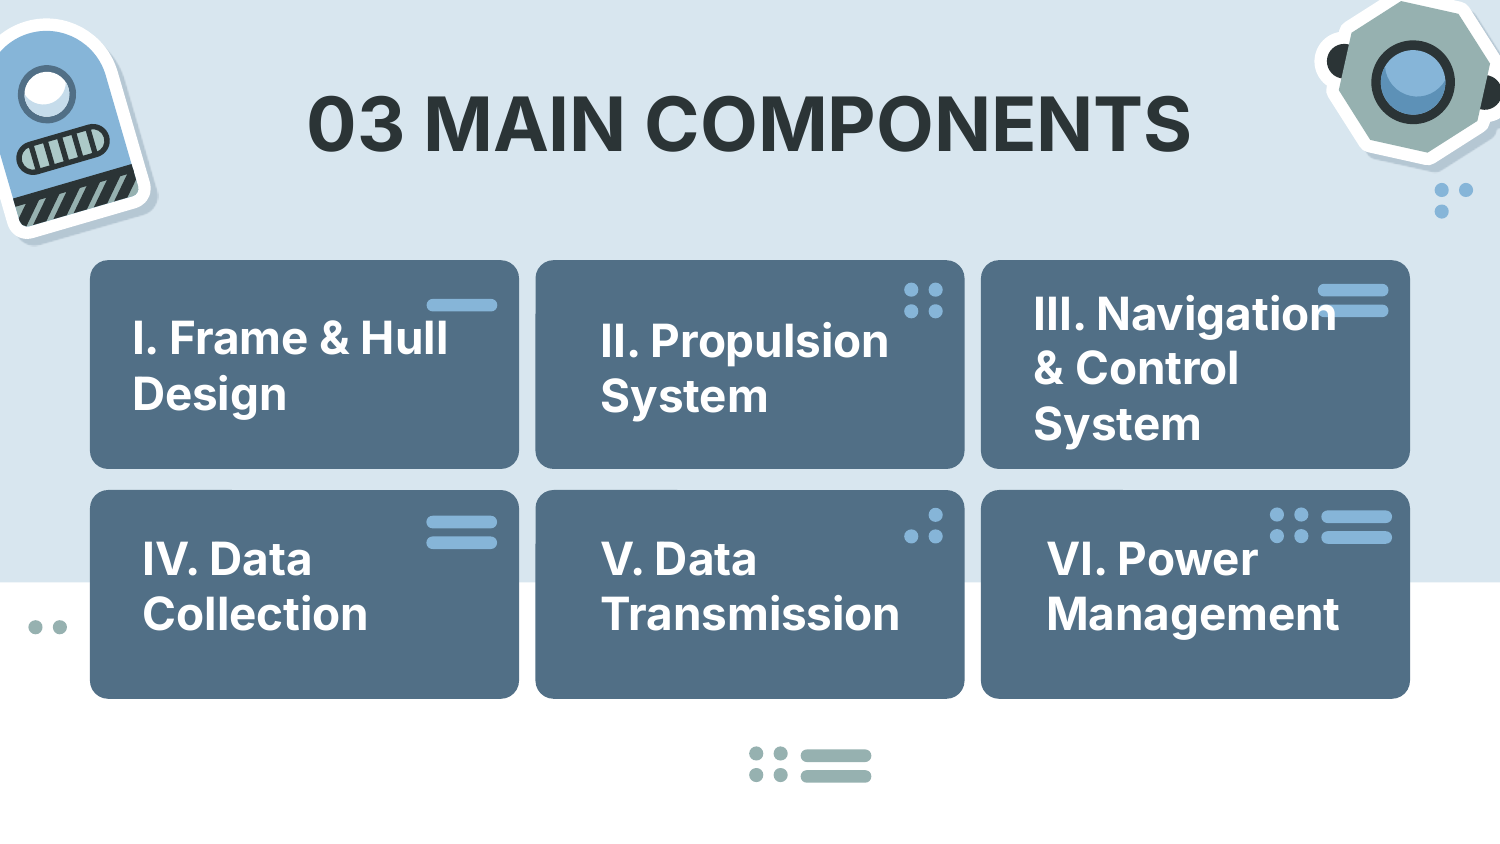

# 03 MAIN COMPONENTS

II. Propulsion System
III. Navigation & Control System

I. Frame & Hull Design

IV. Data Collection
V. Data Transmission
VI. Power Management